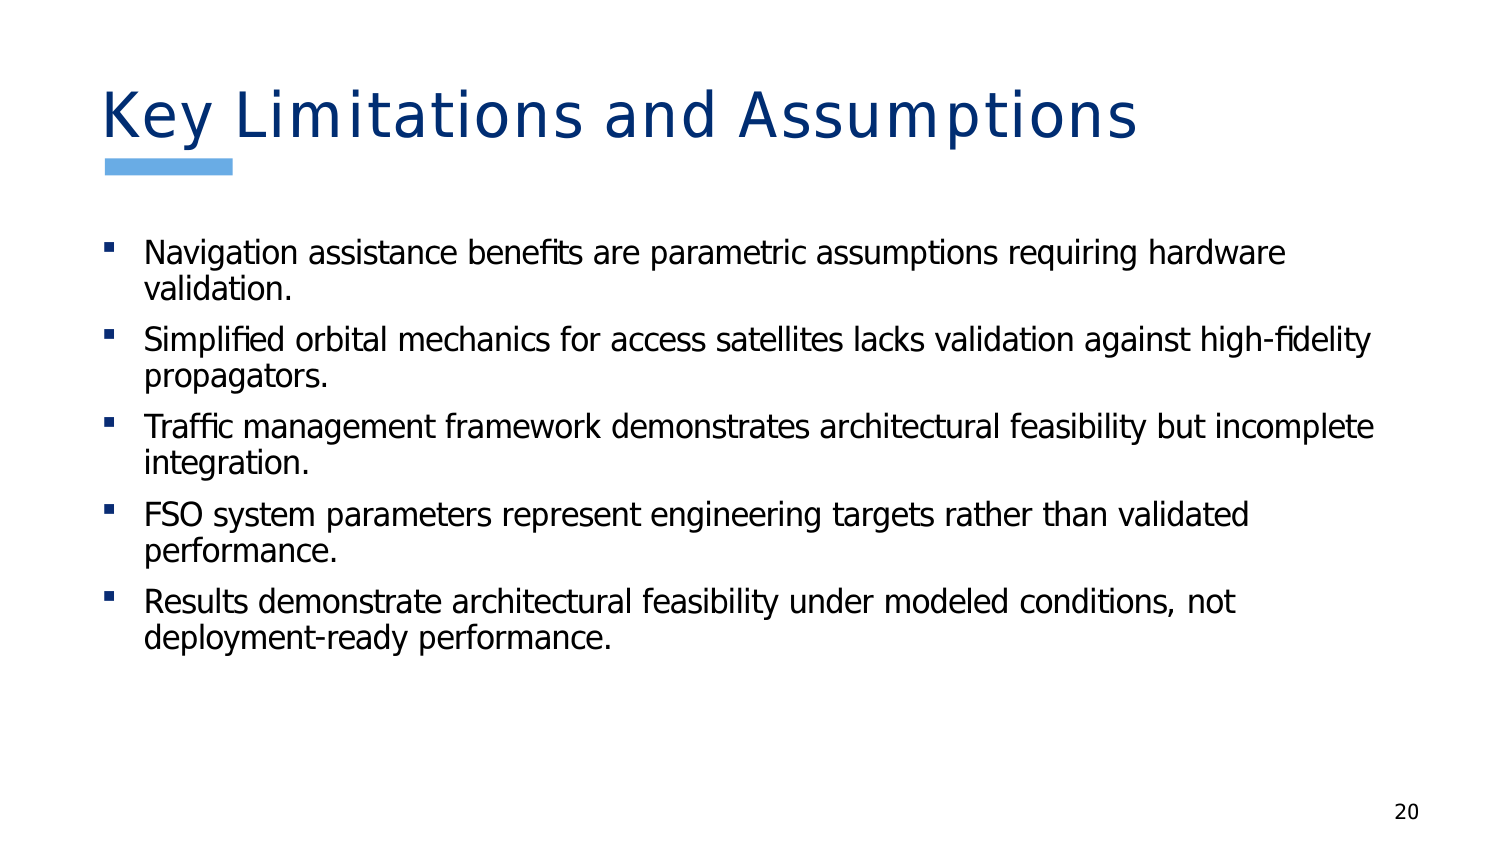

# Key Limitations and Assumptions
Navigation assistance benefits are parametric assumptions requiring hardware validation.
Simplified orbital mechanics for access satellites lacks validation against high-fidelity propagators.
Traffic management framework demonstrates architectural feasibility but incomplete integration.
FSO system parameters represent engineering targets rather than validated performance.
Results demonstrate architectural feasibility under modeled conditions, not deployment-ready performance.